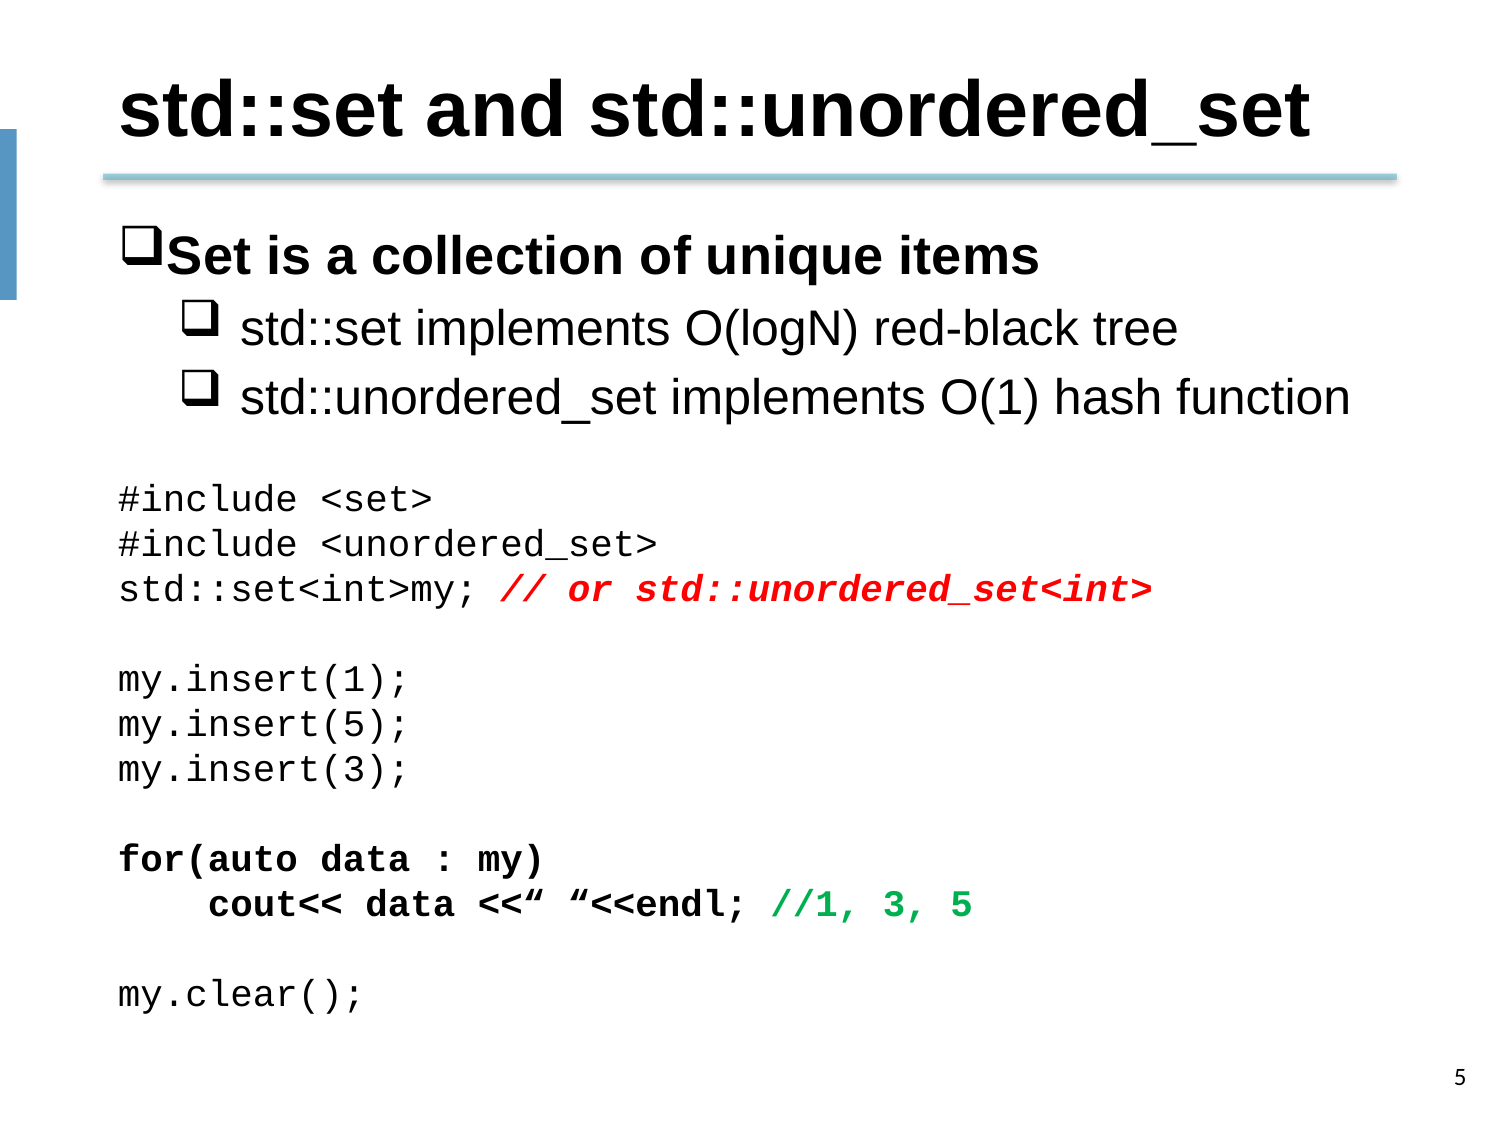

# std::set and std::unordered_set
Set is a collection of unique items
std::set implements O(logN) red-black tree
std::unordered_set implements O(1) hash function
#include <set>
#include <unordered_set>
std::set<int>my; // or std::unordered_set<int>

my.insert(1);
my.insert(5);
my.insert(3);

for(auto data : my)
    cout<< data <<“ “<<endl; //1, 3, 5

my.clear();
5